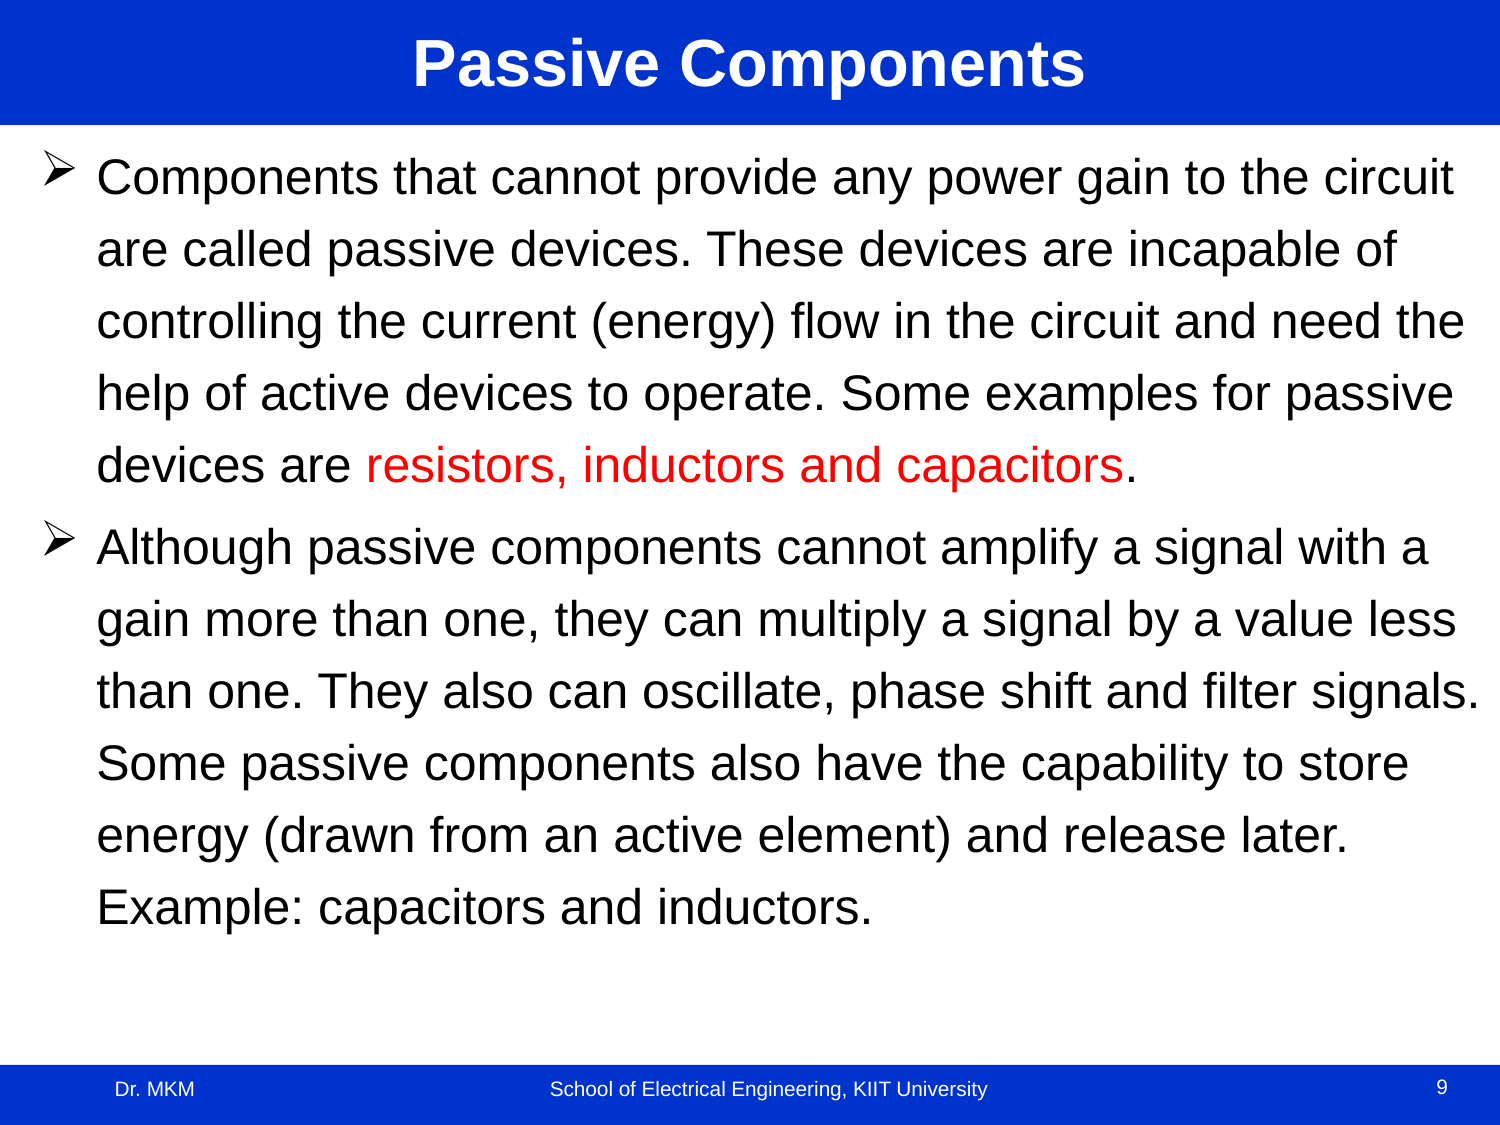

# Passive Components
Components that cannot provide any power gain to the circuit are called passive devices. These devices are incapable of controlling the current (energy) flow in the circuit and need the help of active devices to operate. Some examples for passive devices are resistors, inductors and capacitors.
Although passive components cannot amplify a signal with a gain more than one, they can multiply a signal by a value less than one. They also can oscillate, phase shift and filter signals. Some passive components also have the capability to store energy (drawn from an active element) and release later. Example: capacitors and inductors.